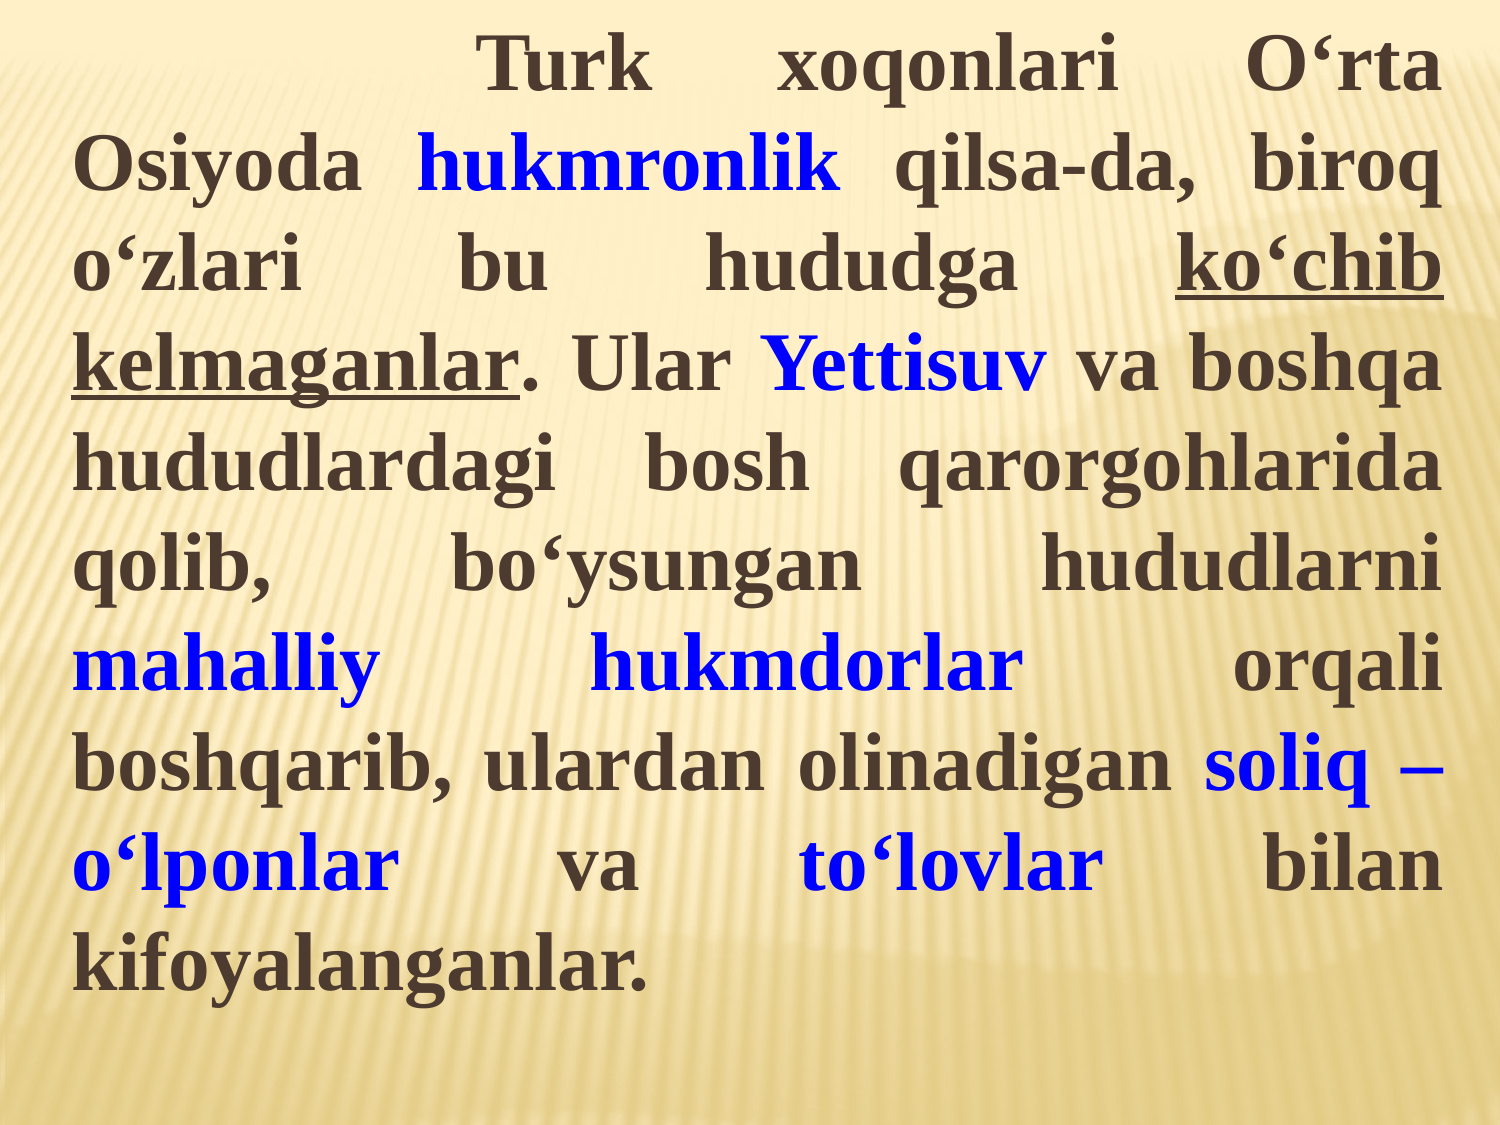

Turk xoqonlari O‘rta Osiyoda hukmronlik qilsa-da, biroq o‘zlari bu hududga ko‘chib kelmaganlar. Ular Yettisuv va boshqa hududlardagi bosh qarorgohlarida qolib, bo‘ysungan hududlarni mahalliy hukmdorlar orqali boshqarib, ulardan olinadigan soliq – o‘lponlar va to‘lovlar bilan kifoyalanganlar.